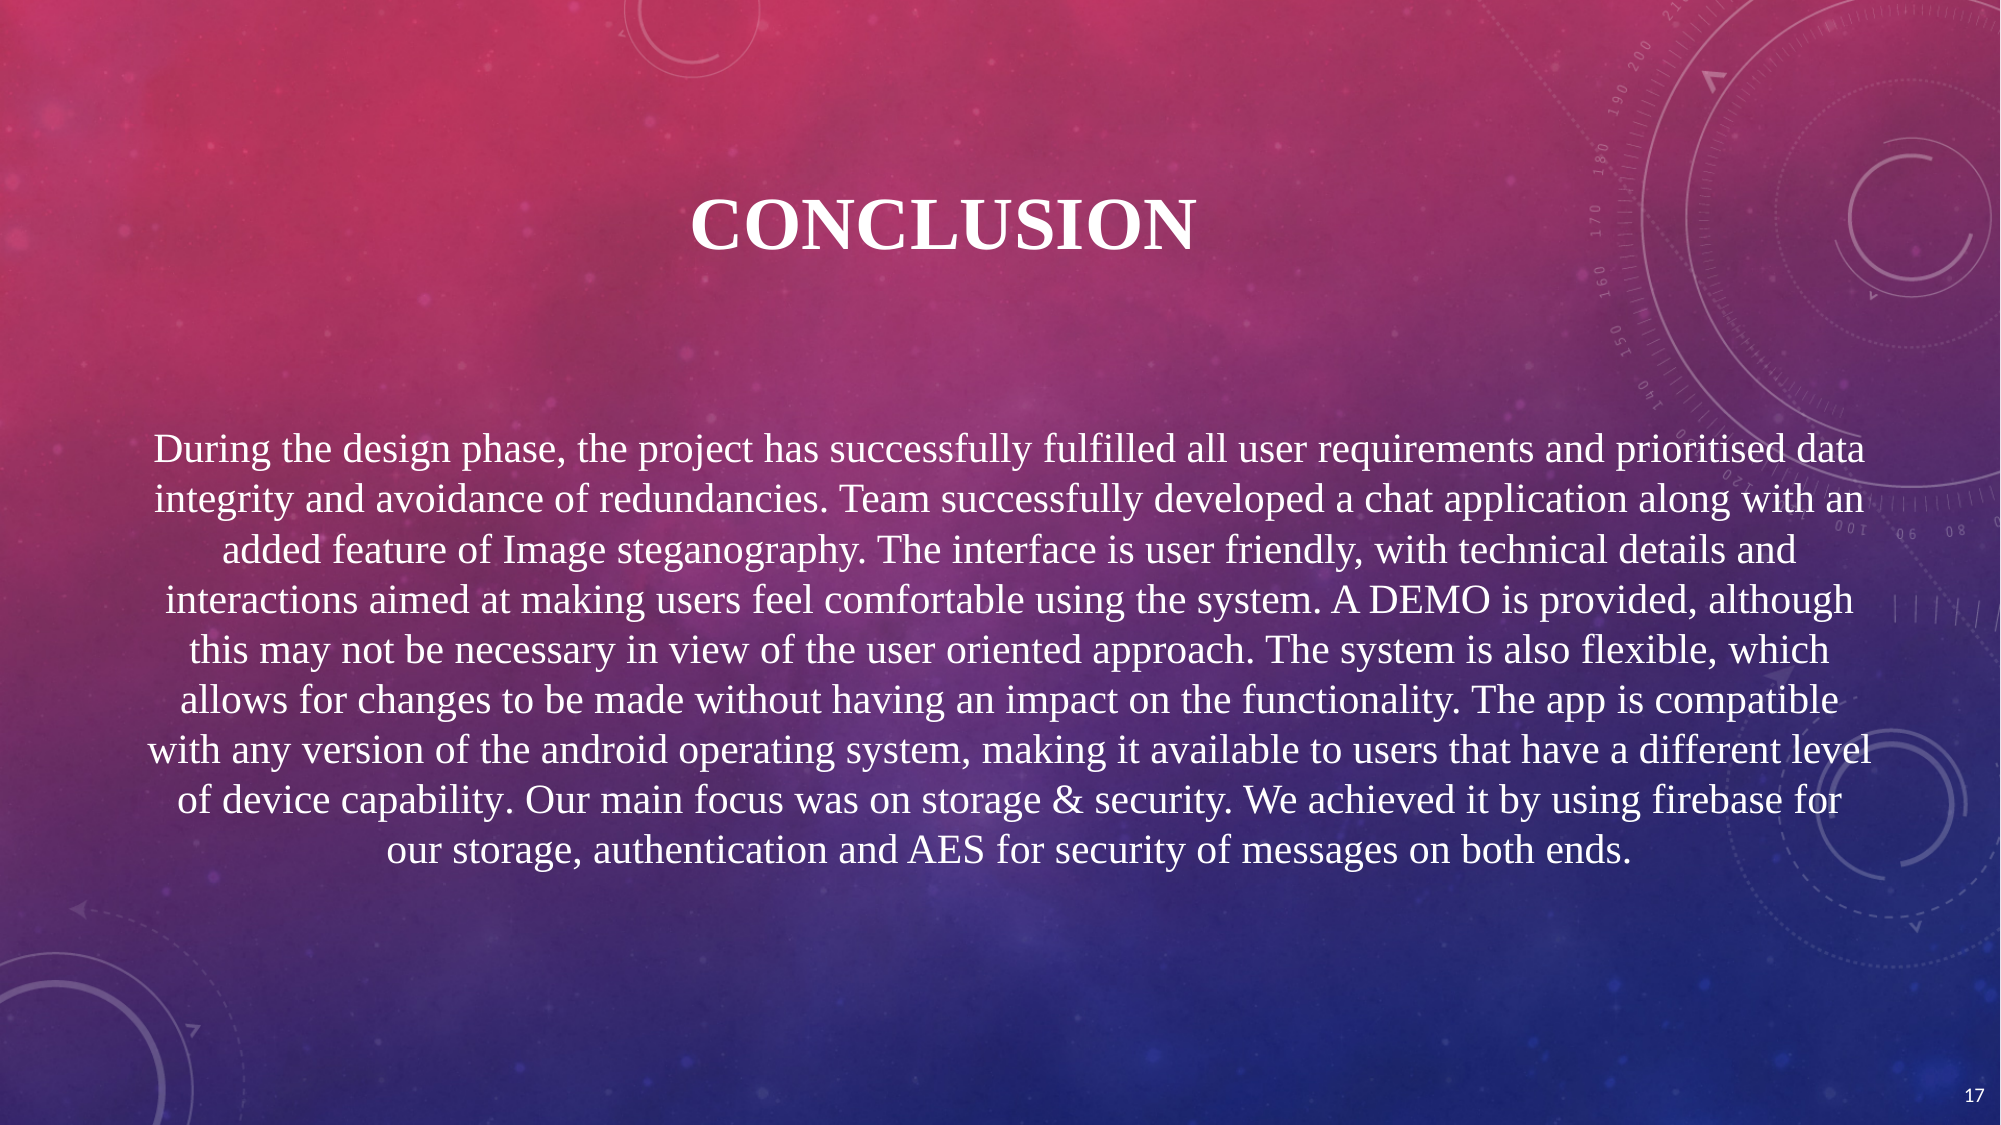

# CONCLUSION
During the design phase, the project has successfully fulfilled all user requirements and prioritised data integrity and avoidance of redundancies. Team successfully developed a chat application along with an added feature of Image steganography. The interface is user friendly, with technical details and interactions aimed at making users feel comfortable using the system. A demo is provided, although this may not be necessary in view of the user oriented approach. The system is also flexible, which allows for changes to be made without having an impact on the functionality. The app is compatible with any version of the android operating system, making it available to users that have a different level of device capability. Our main focus was on storage & security. We achieved it by using firebase for our storage, authentication and AES for security of messages on both ends.
17